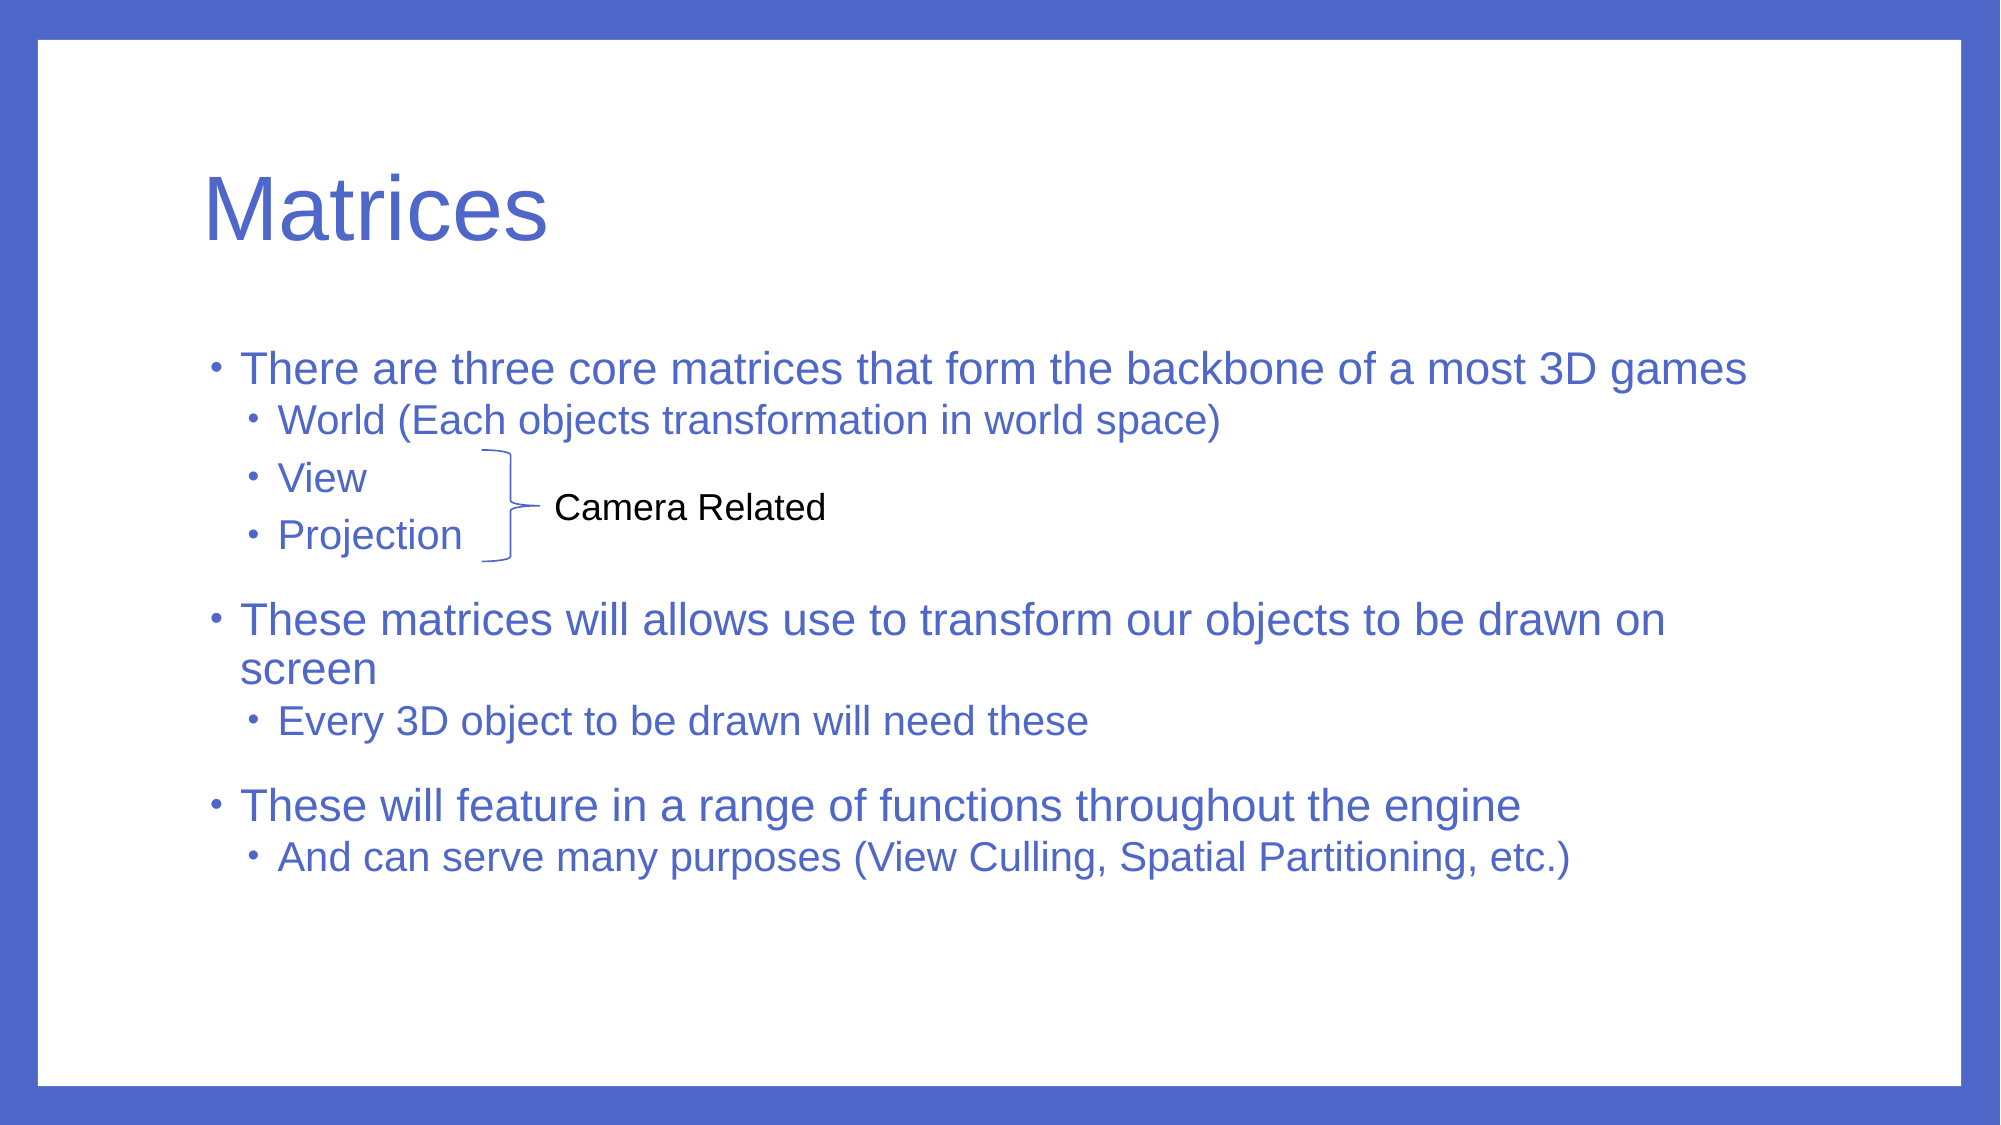

# Matrices
There are three core matrices that form the backbone of a most 3D games
World (Each objects transformation in world space)
View
Projection
These matrices will allows use to transform our objects to be drawn on screen
Every 3D object to be drawn will need these
These will feature in a range of functions throughout the engine
And can serve many purposes (View Culling, Spatial Partitioning, etc.)

Camera Related